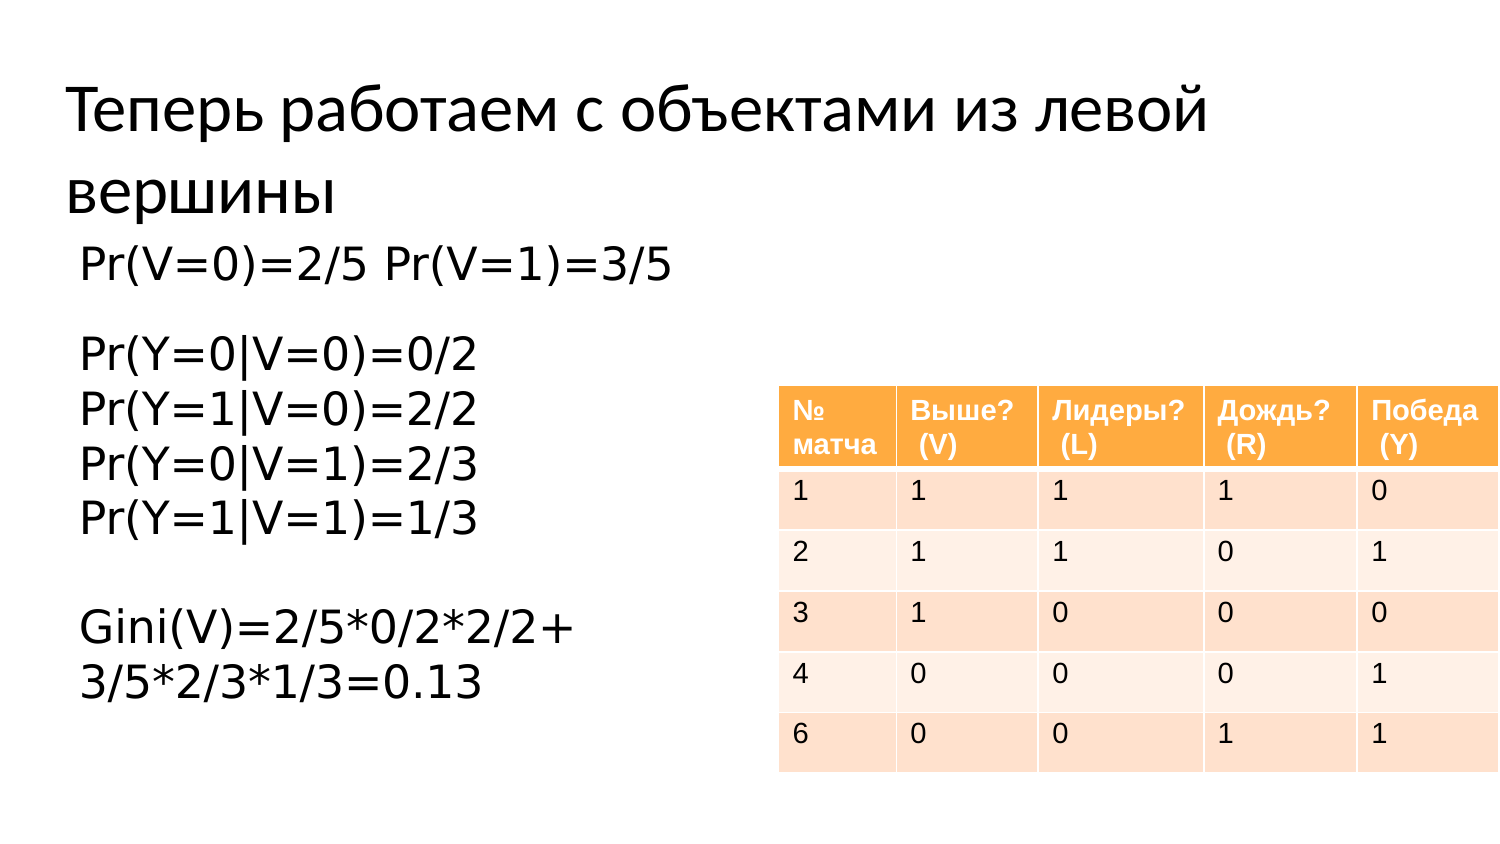

# Теперь работаем с объектами из левой  вершины
Pr(V=0)=2/5 Pr(V=1)=3/5
Pr(Y=0|V=0)=0/2  Pr(Y=1|V=0)=2/2  Pr(Y=0|V=1)=2/3  Pr(Y=1|V=1)=1/3

Gini(V)=2/5*0/2*2/2+  3/5*2/3*1/3=0.13
| № матча | Выше? (V) | Лидеры? (L) | Дождь? (R) | Победа (Y) |
| --- | --- | --- | --- | --- |
| 1 | 1 | 1 | 1 | 0 |
| 2 | 1 | 1 | 0 | 1 |
| 3 | 1 | 0 | 0 | 0 |
| 4 | 0 | 0 | 0 | 1 |
| 6 | 0 | 0 | 1 | 1 |